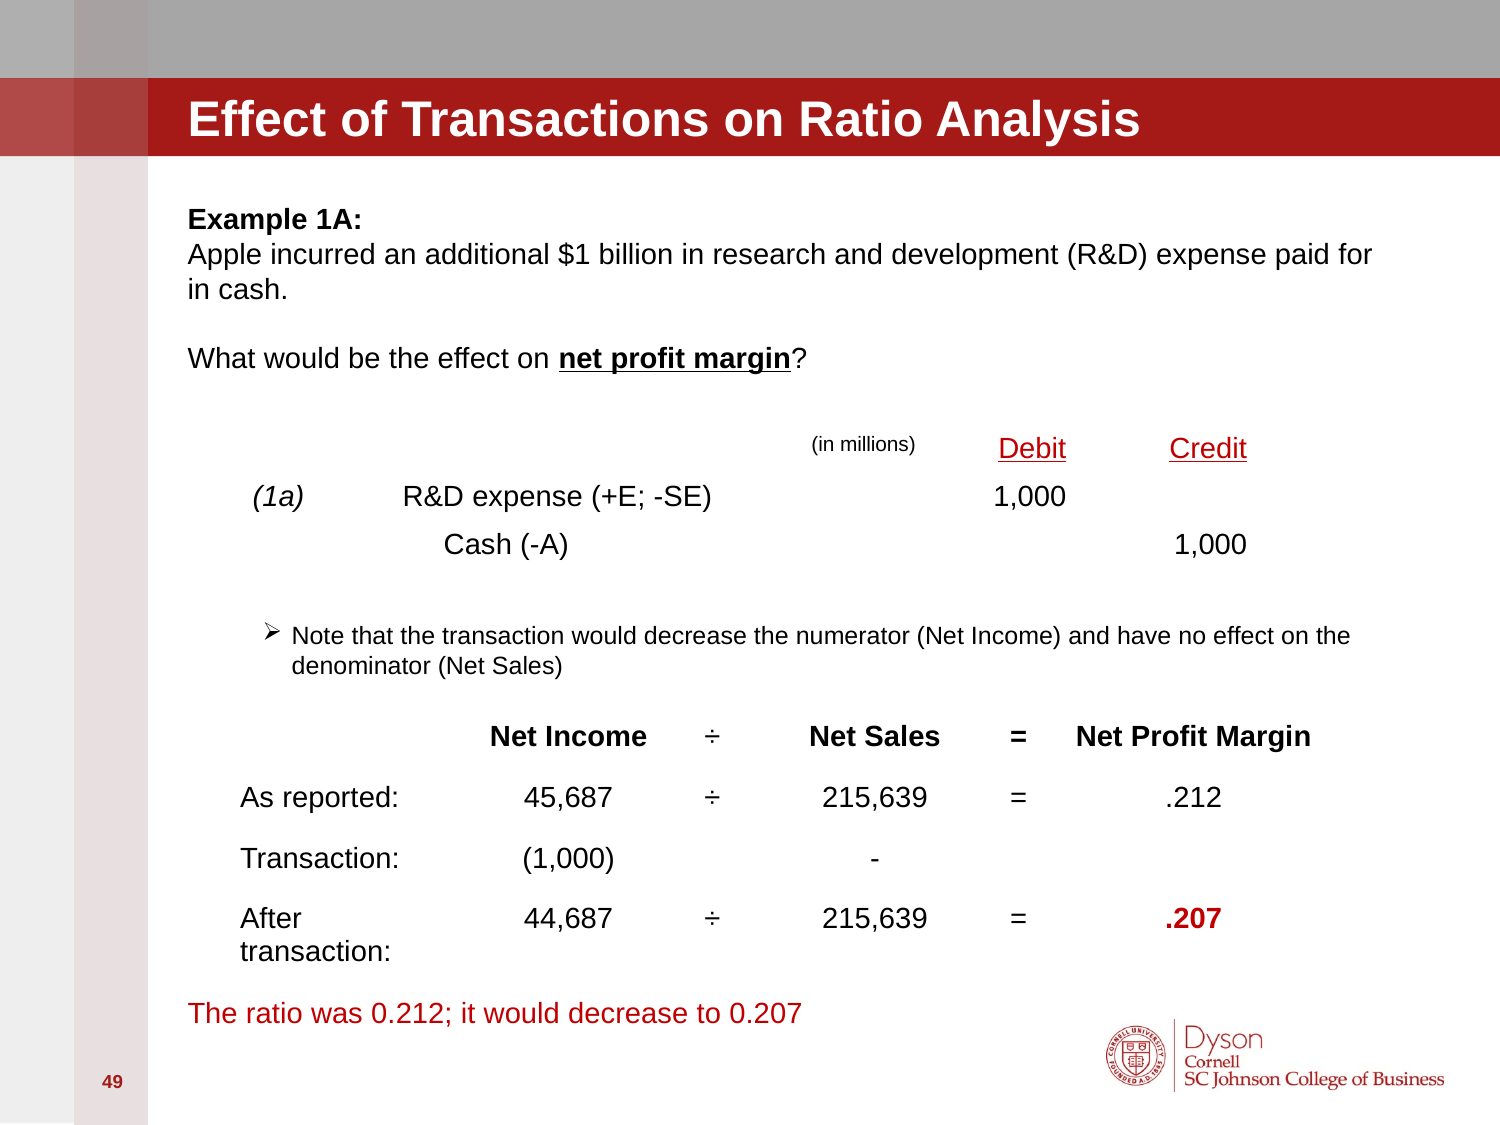

# Effect of Transactions on Ratio Analysis
Example 1A:
Apple incurred an additional $1 billion in research and development (R&D) expense paid for in cash.

What would be the effect on net profit margin?

Note that the transaction would decrease the numerator (Net Income) and have no effect on the denominator (Net Sales)

The ratio was 0.212; it would decrease to 0.207

|  | (in millions) | Debit | Credit |
| --- | --- | --- | --- |
| (1a) | R&D expense (+E; -SE) | 1,000 |  |
|  | Cash (-A) |  | 1,000 |
|  | Net Income | ÷ | Net Sales | = | Net Profit Margin |
| --- | --- | --- | --- | --- | --- |
| As reported: | 45,687 | ÷ | 215,639 | = | .212 |
| Transaction: | (1,000) |  | - |  |  |
| After transaction: | 44,687 | ÷ | 215,639 | = | .207 |
49